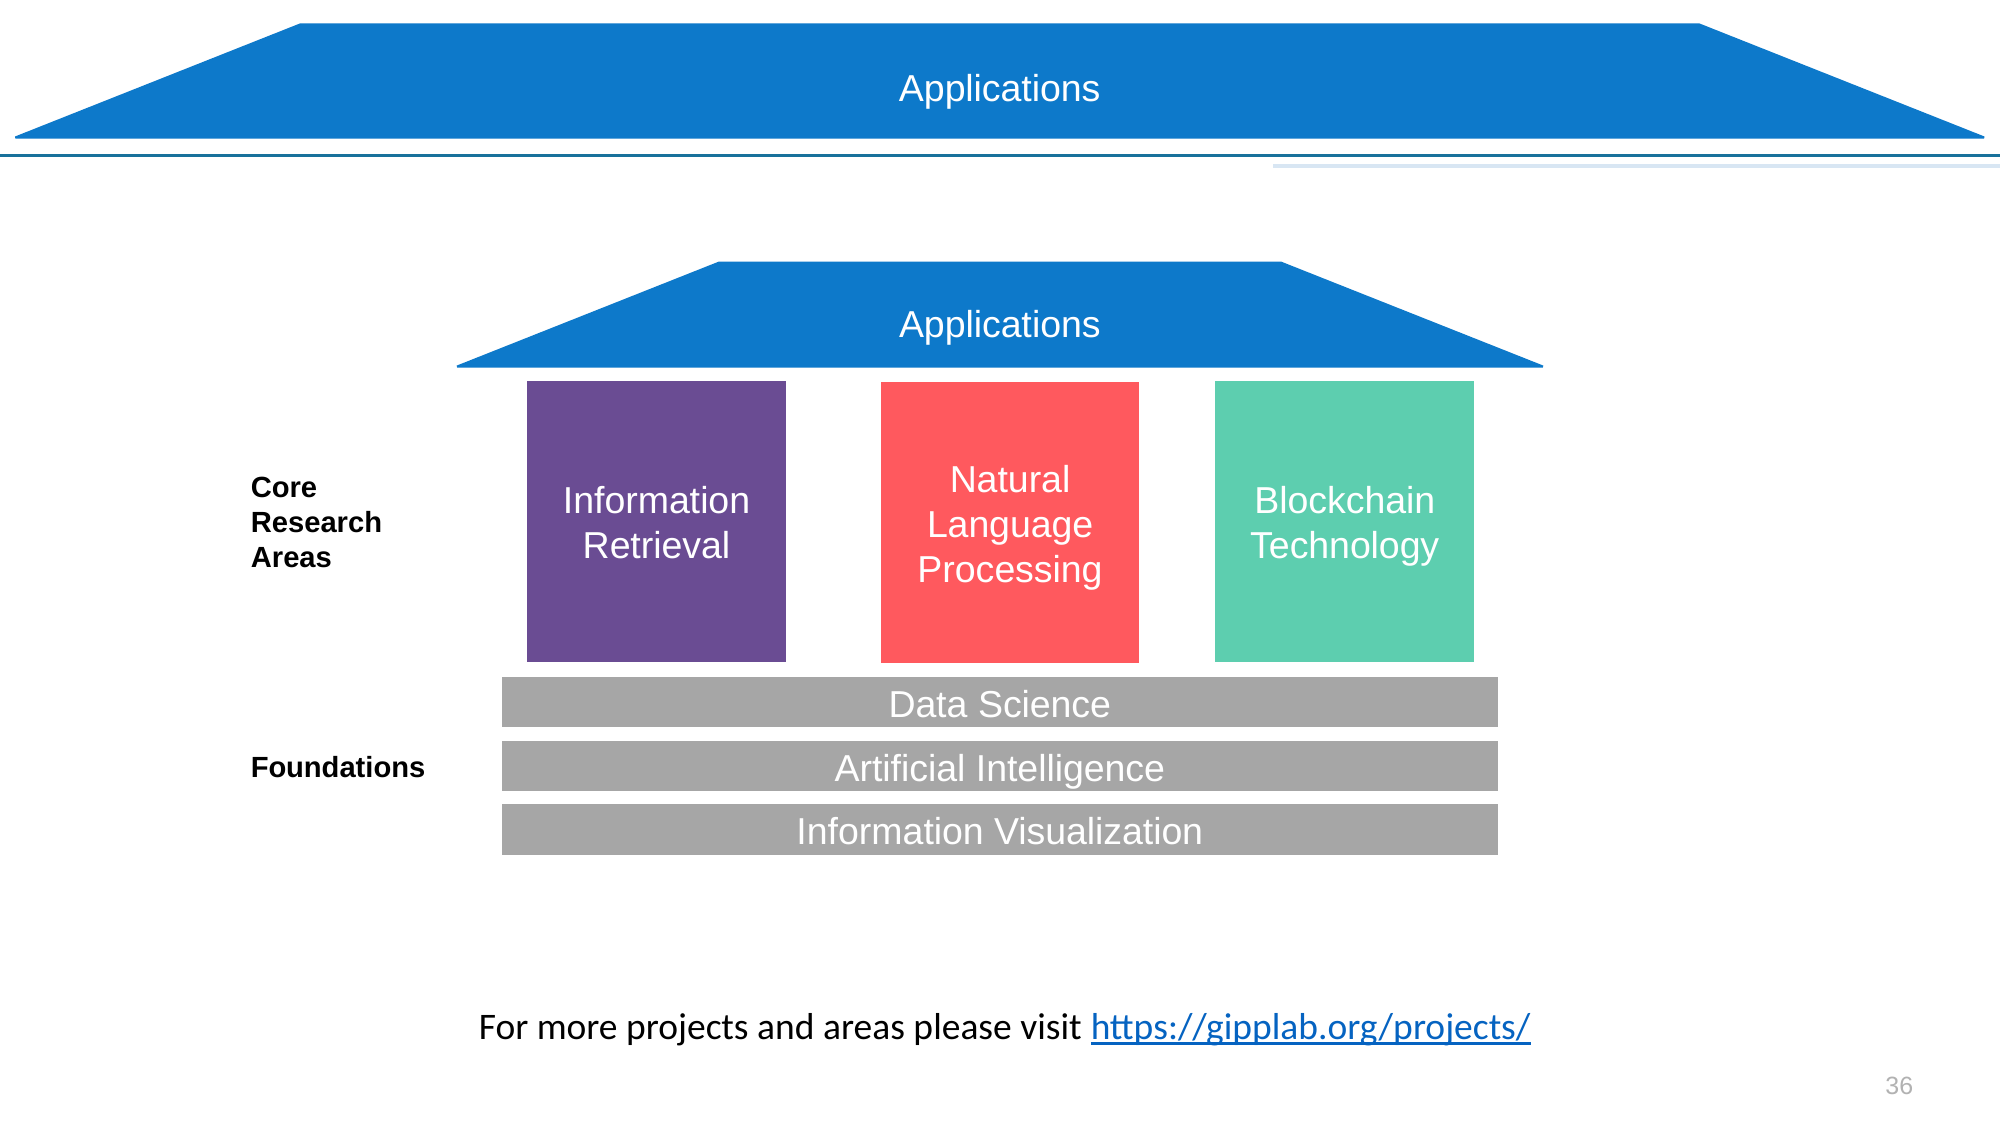

Applications
#

Applications
Information Retrieval
Blockchain
Technology
Natural
Language
Processing
Core
Research Areas
Data Science
Foundations
Artificial Intelligence
Information Visualization
For more projects and areas please visit https://gipplab.org/projects/
36